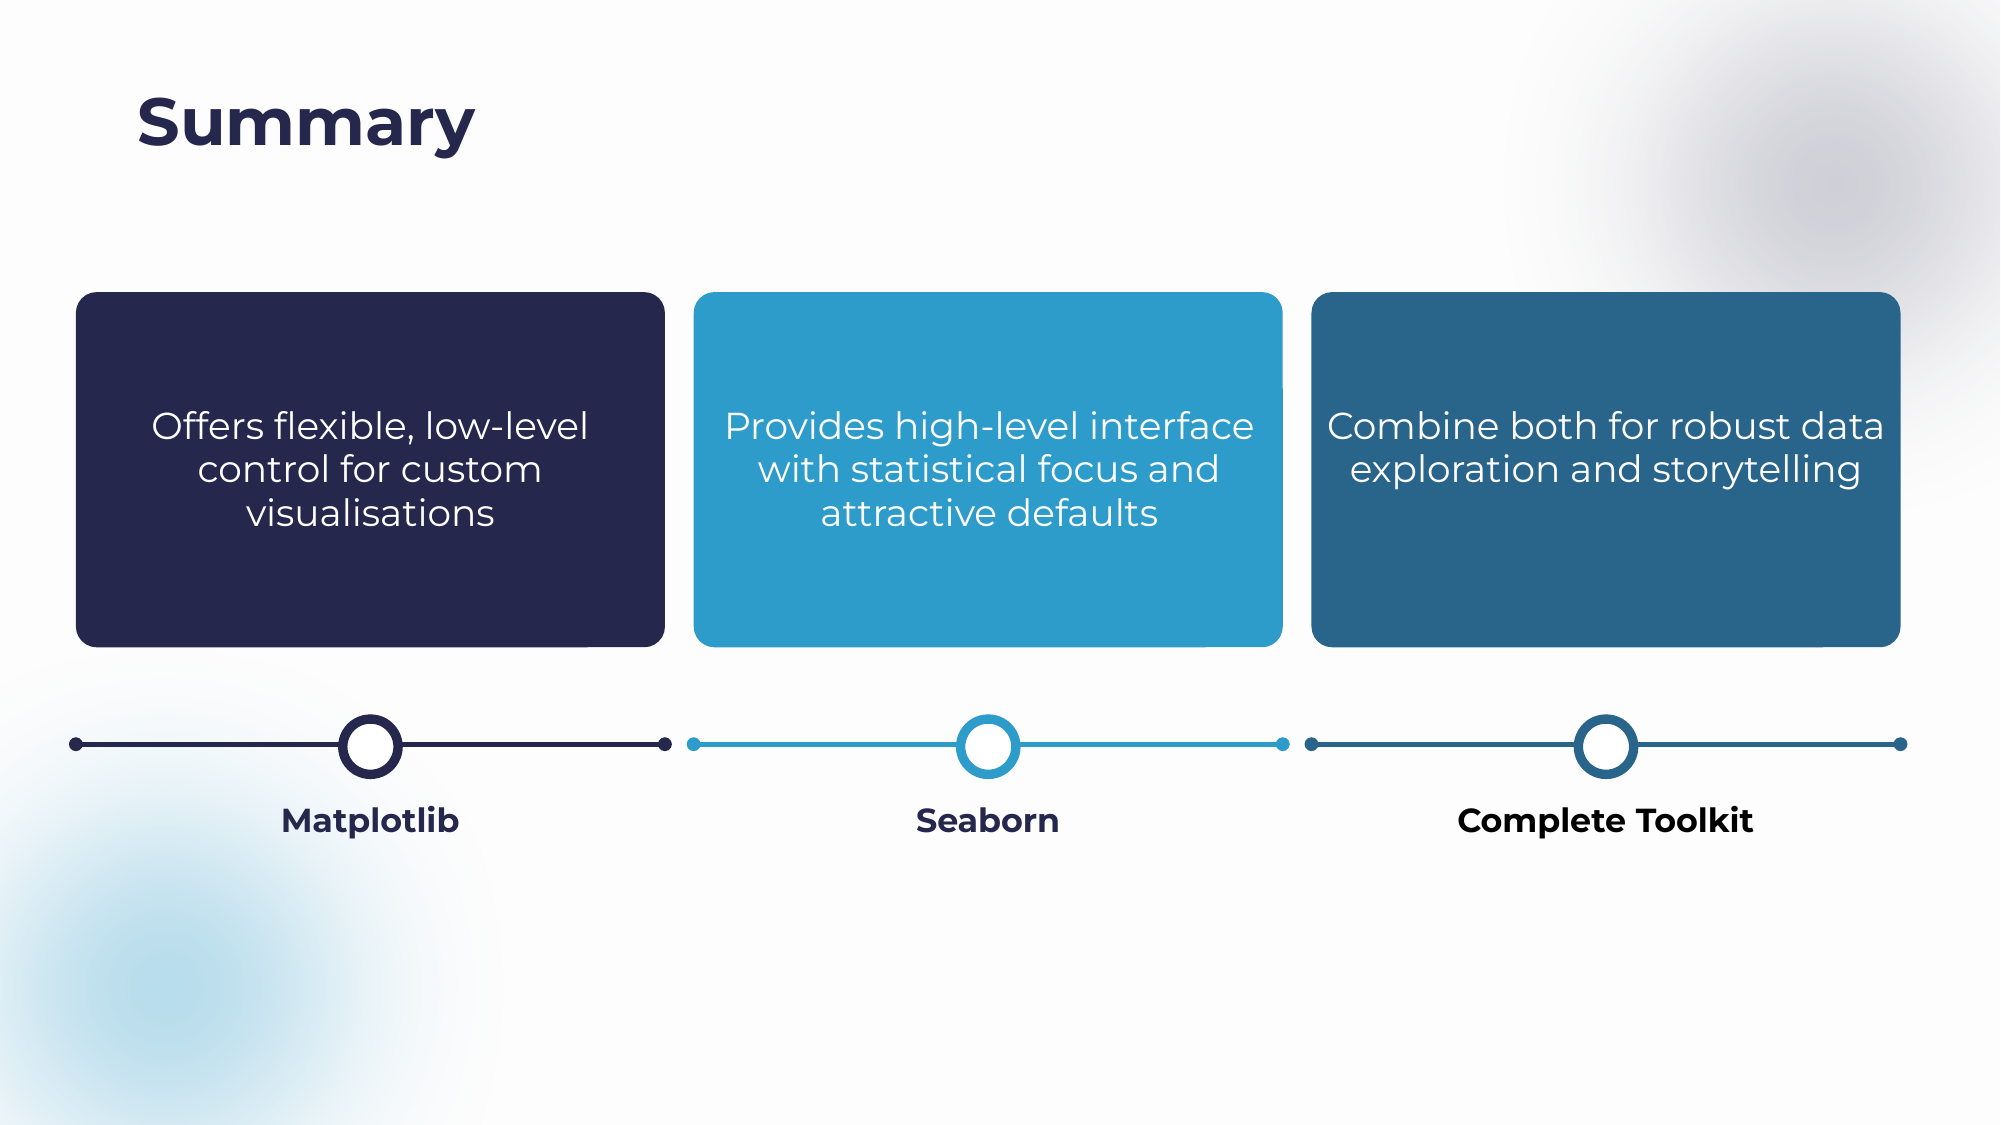

# Summary

Offers flexible, low-level control for custom visualisations
Provides high-level interface with statistical focus and attractive defaults
Combine both for robust data exploration and storytelling
Matplotlib
Seaborn
Complete Toolkit